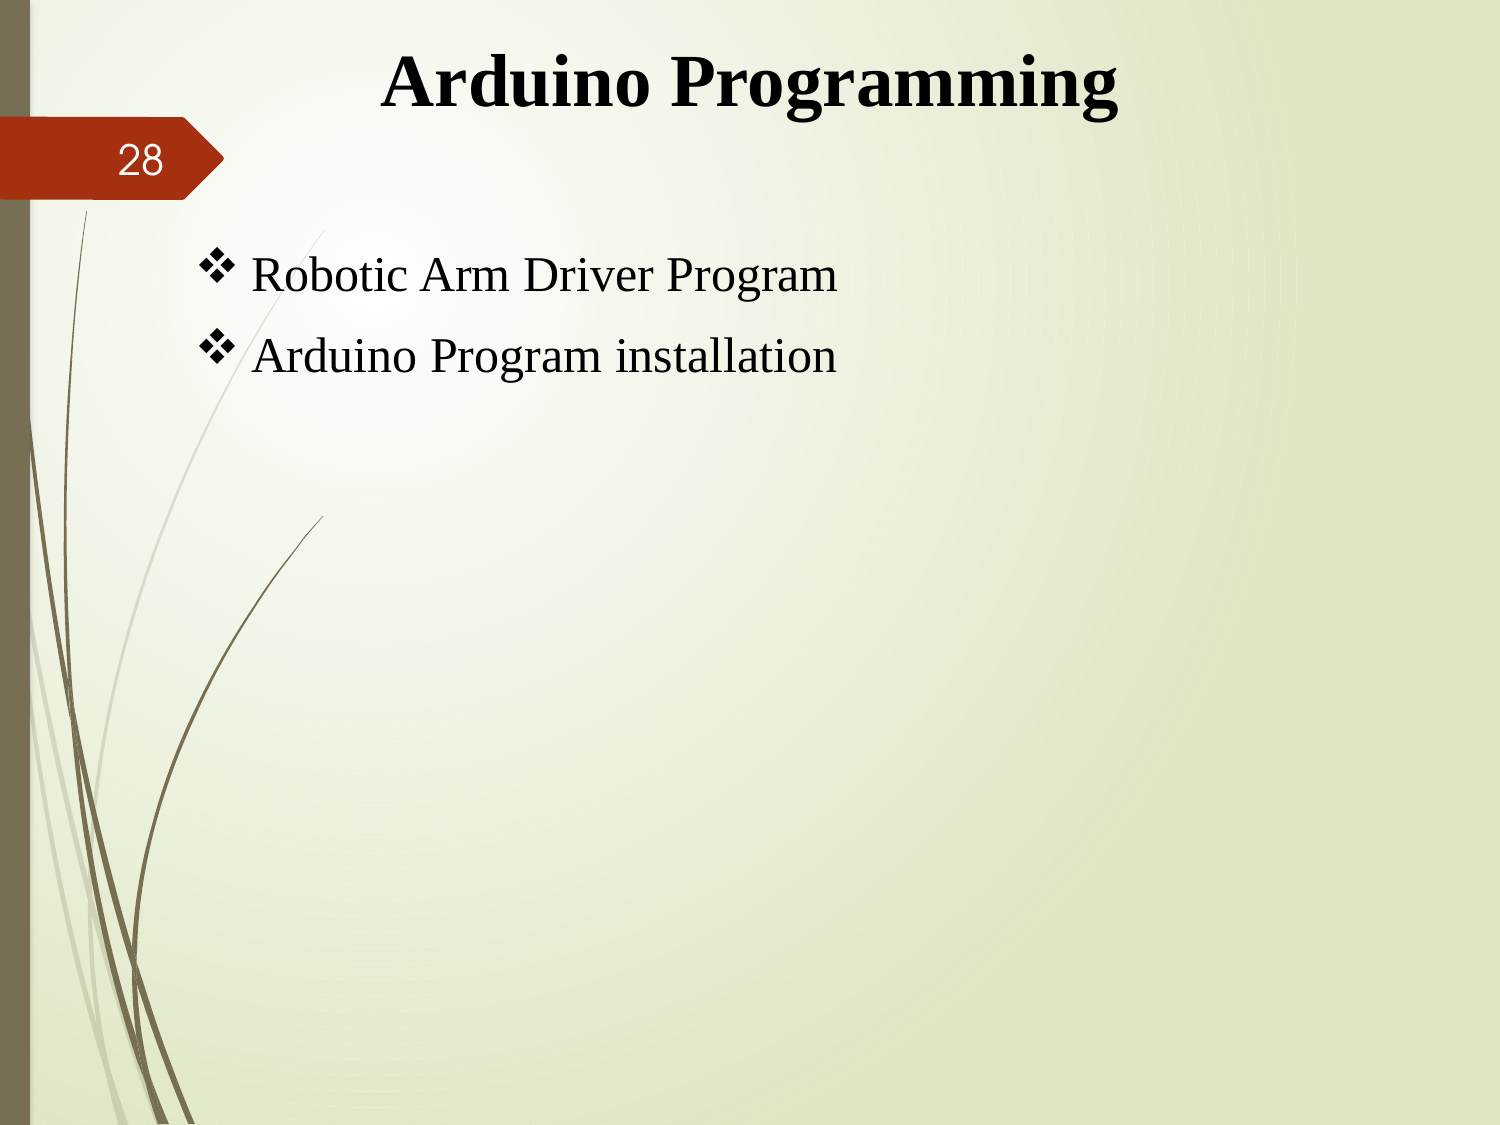

# Arduino Programming
28
Robotic Arm Driver Program
Arduino Program installation